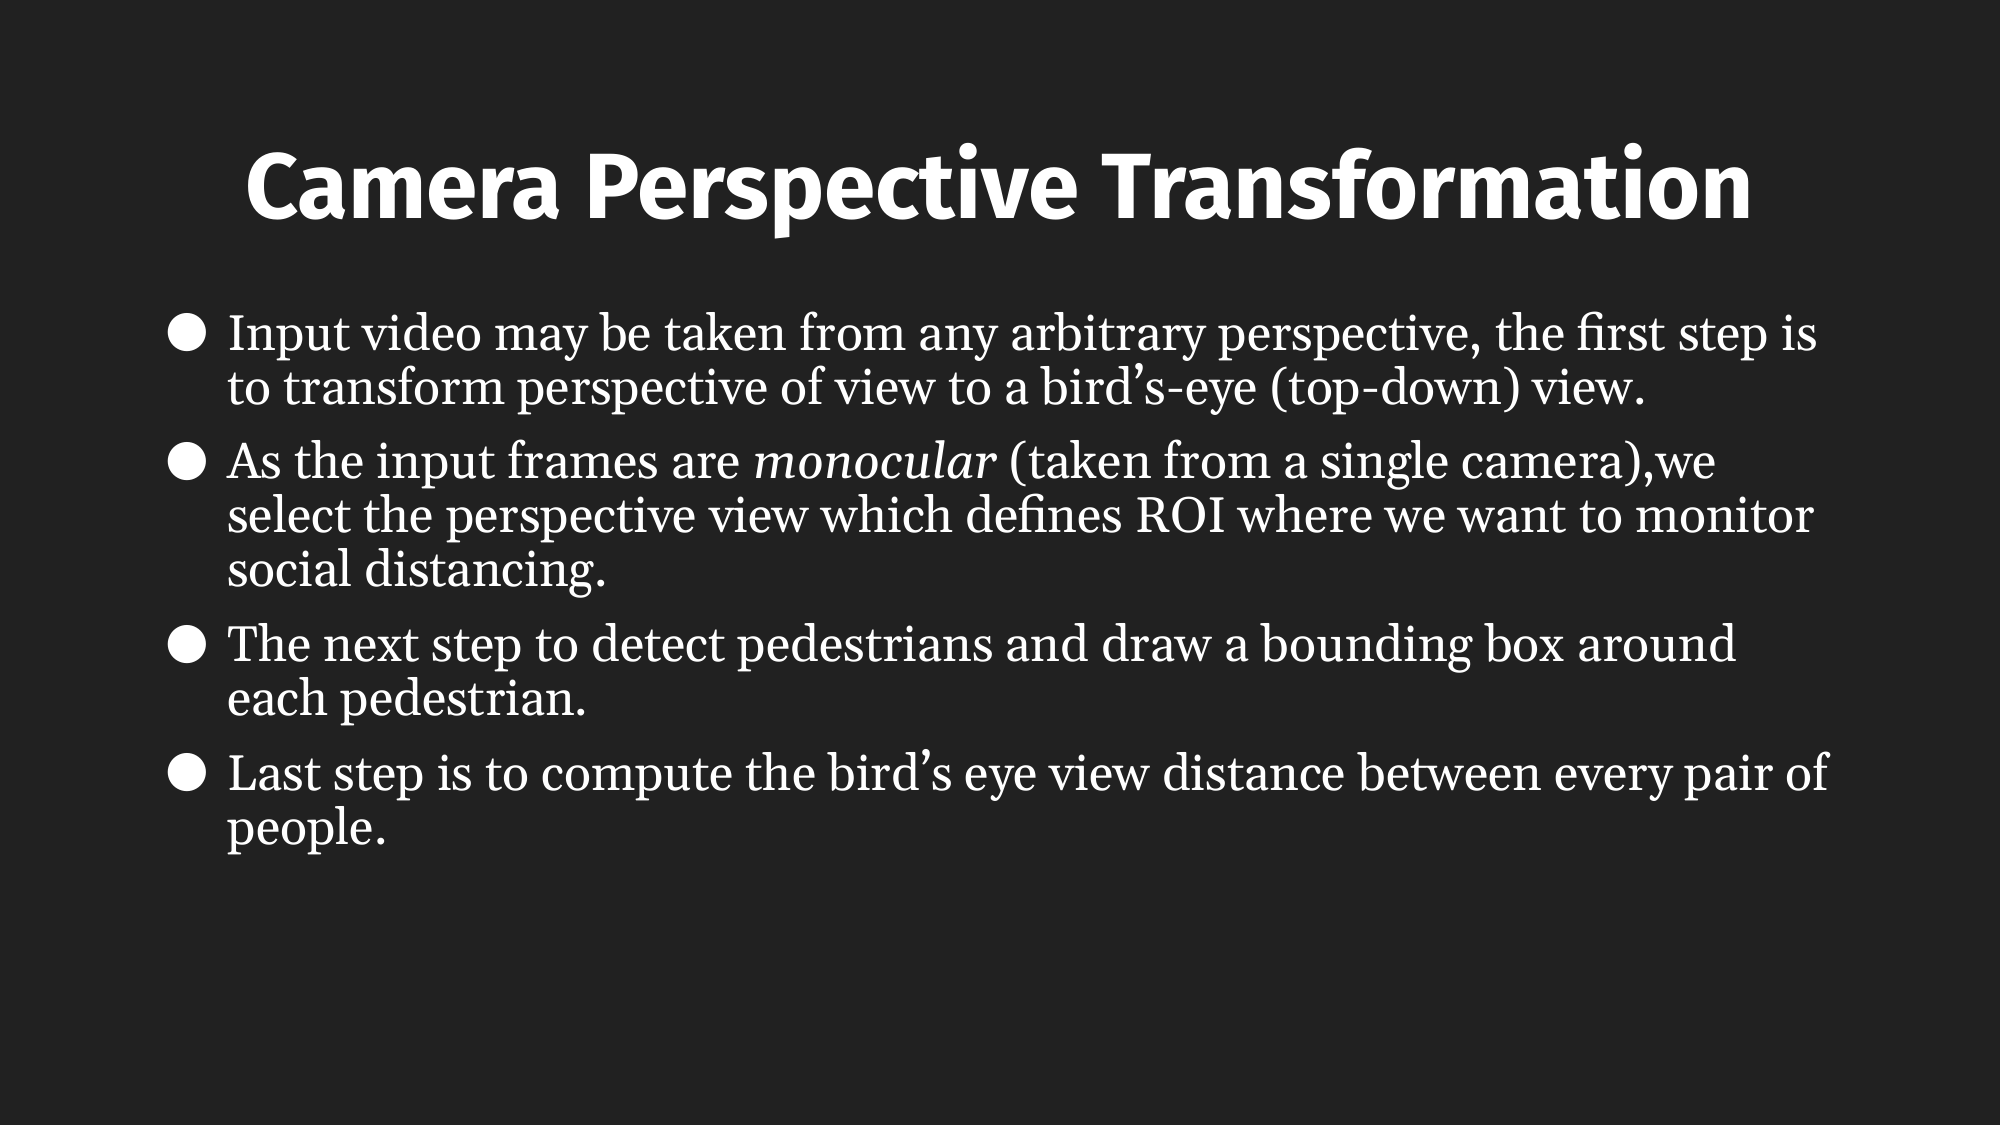

# Camera Perspective Transformation
Input video may be taken from any arbitrary perspective, the first step is to transform perspective of view to a bird’s-eye (top-down) view.
As the input frames are monocular (taken from a single camera),we select the perspective view which defines ROI where we want to monitor social distancing.
The next step to detect pedestrians and draw a bounding box around each pedestrian.
Last step is to compute the bird’s eye view distance between every pair of people.